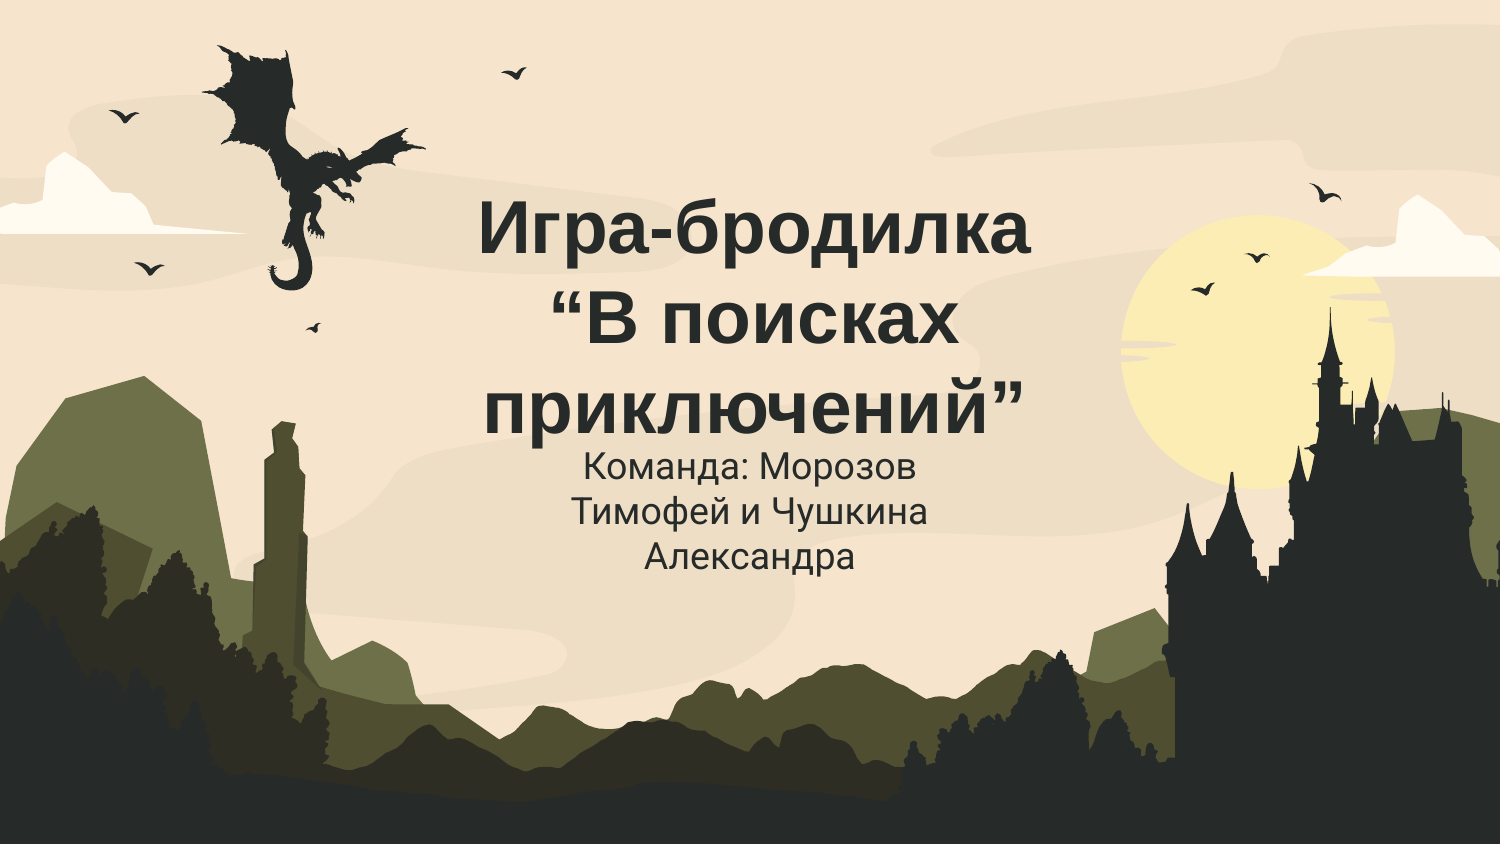

# Игра-бродилка “В поисках приключений”
Команда: Морозов Тимофей и Чушкина Александра